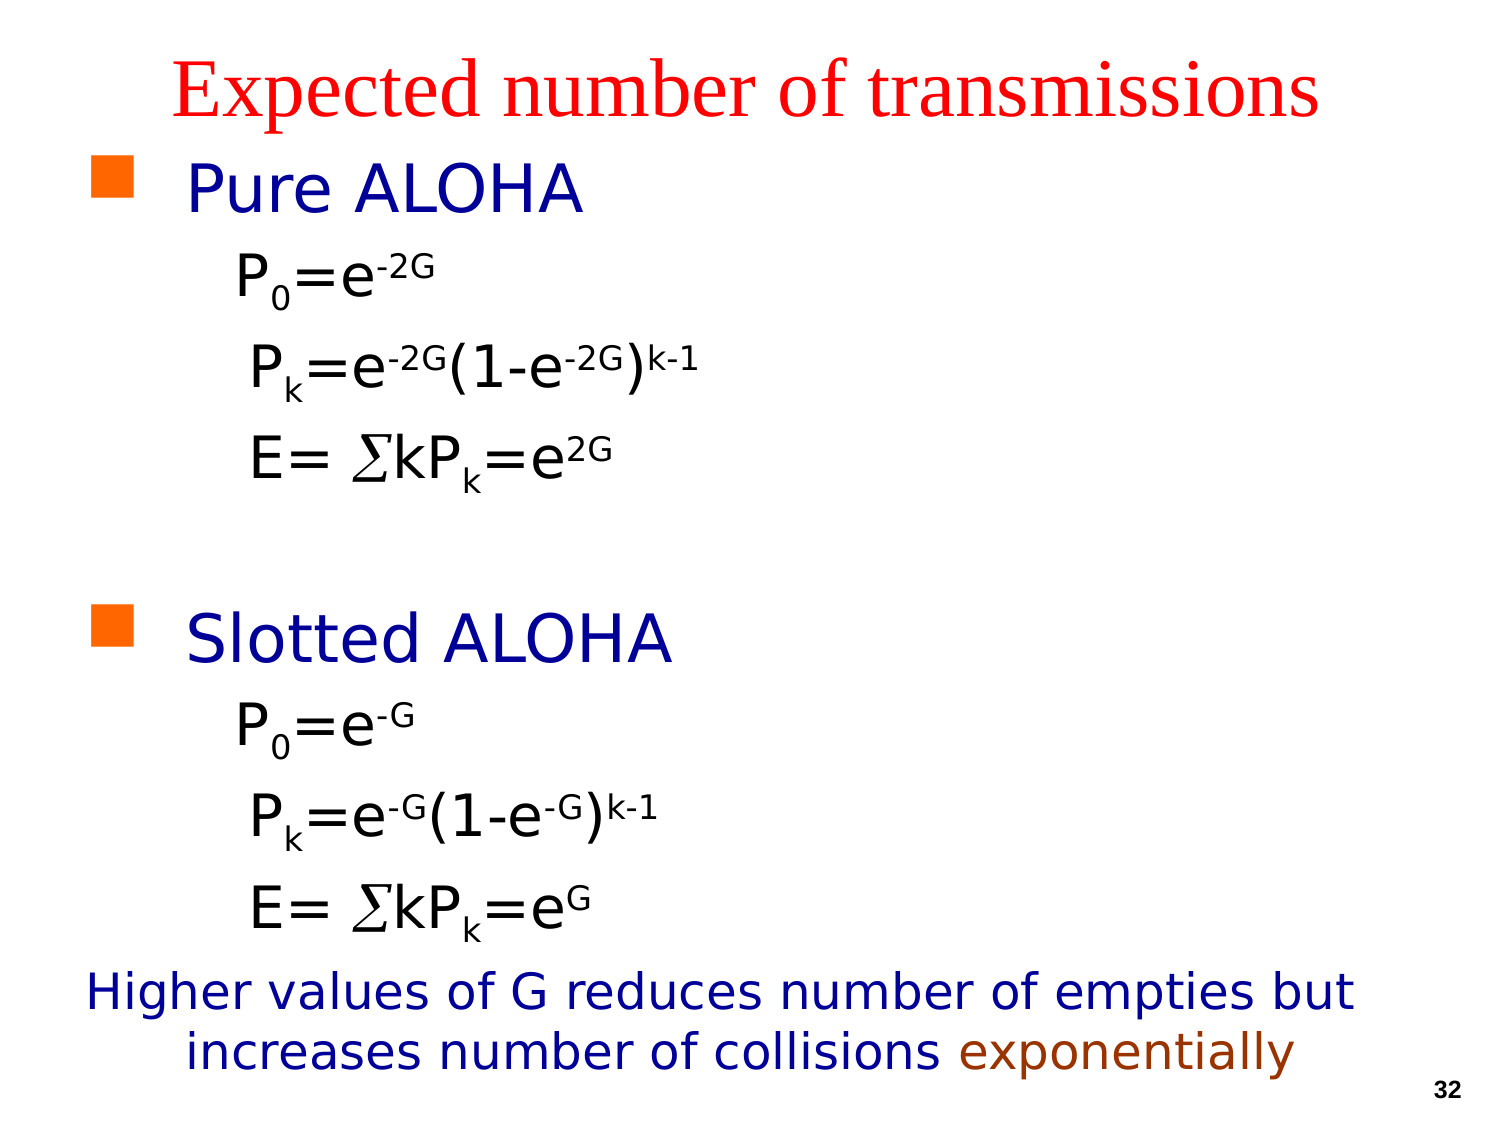

# Expected number of transmissions
Pure ALOHA
    P0=e-2G
	Pk=e-2G(1-e-2G)k-1
	E= ∑kPk=e2G

Slotted ALOHA
    P0=e-G
	Pk=e-G(1-e-G)k-1
	E= ∑kPk=eG
Higher values of G reduces number of empties but increases number of collisions exponentially